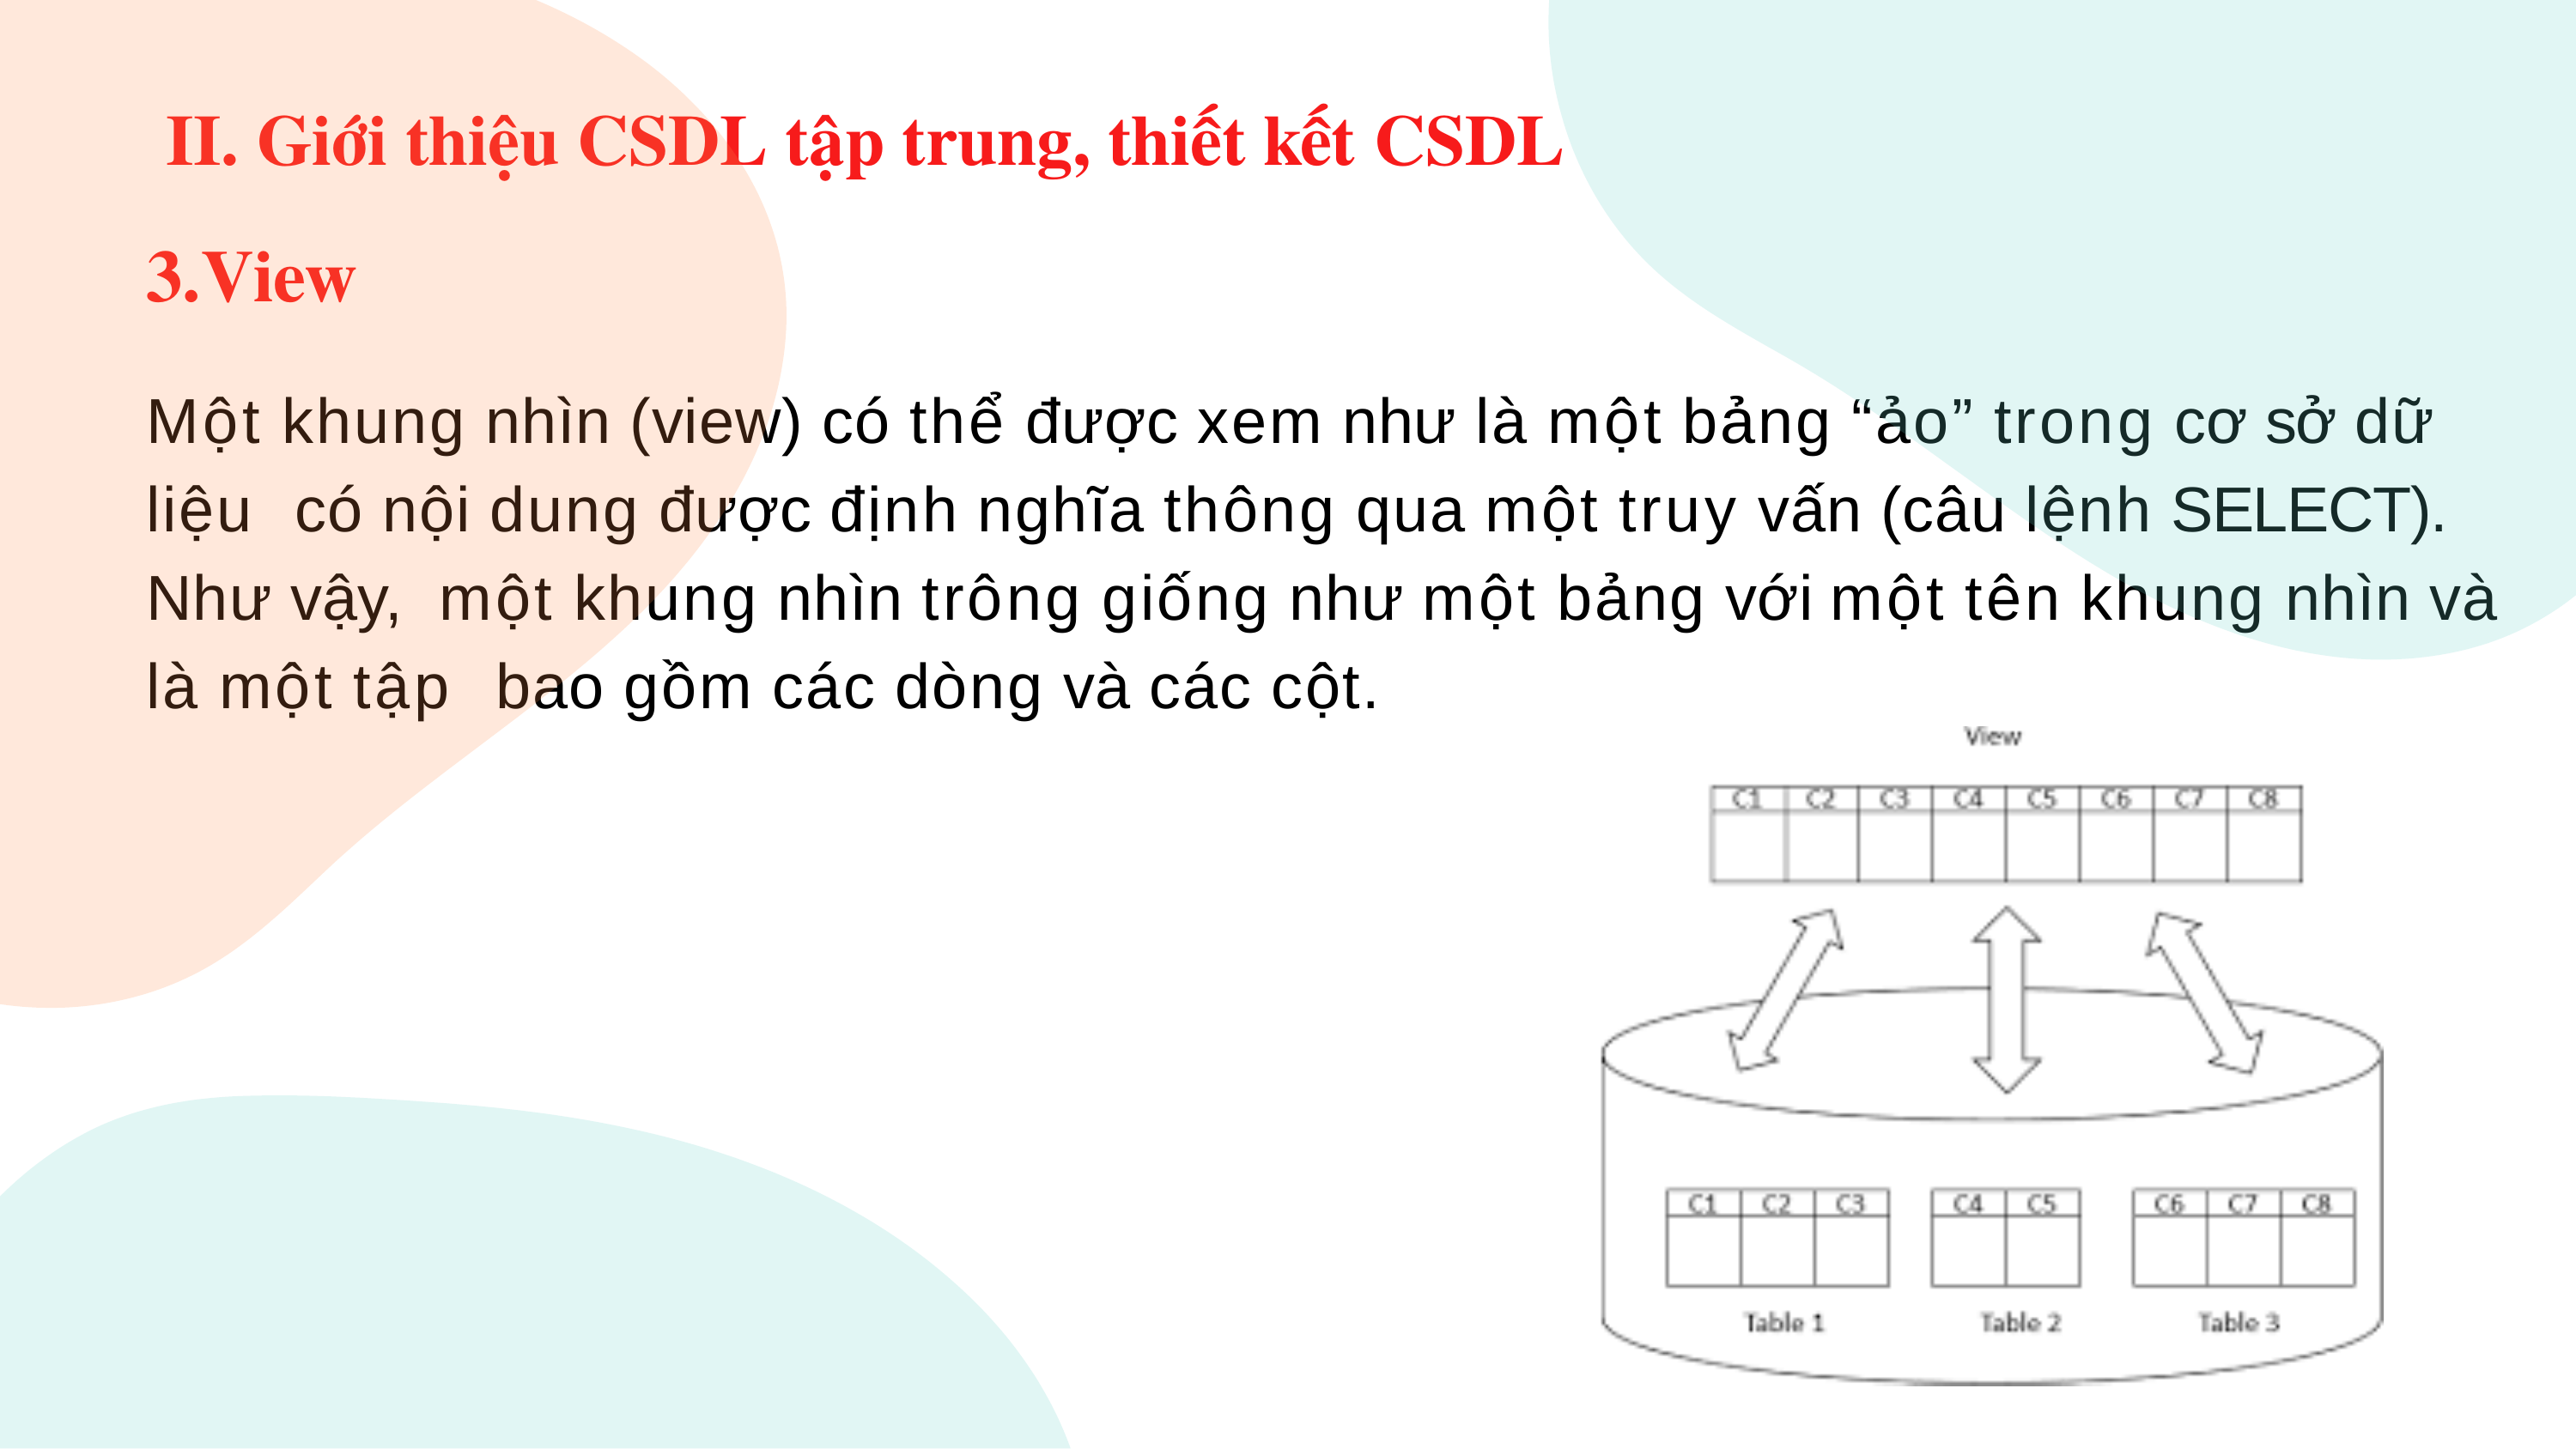

# II. Giới thiệu CSDL tập trung, thiết kết CSDL
3.View
Một khung nhìn (view) có thể được xem như là một bảng “ảo” trong cơ sở dữ liệu  có nội dung được định nghĩa thông qua một truy vấn (câu lệnh SELECT). Như vậy,  một khung nhìn trông giống như một bảng với một tên khung nhìn và là một tập  bao gồm các dòng và các cột.